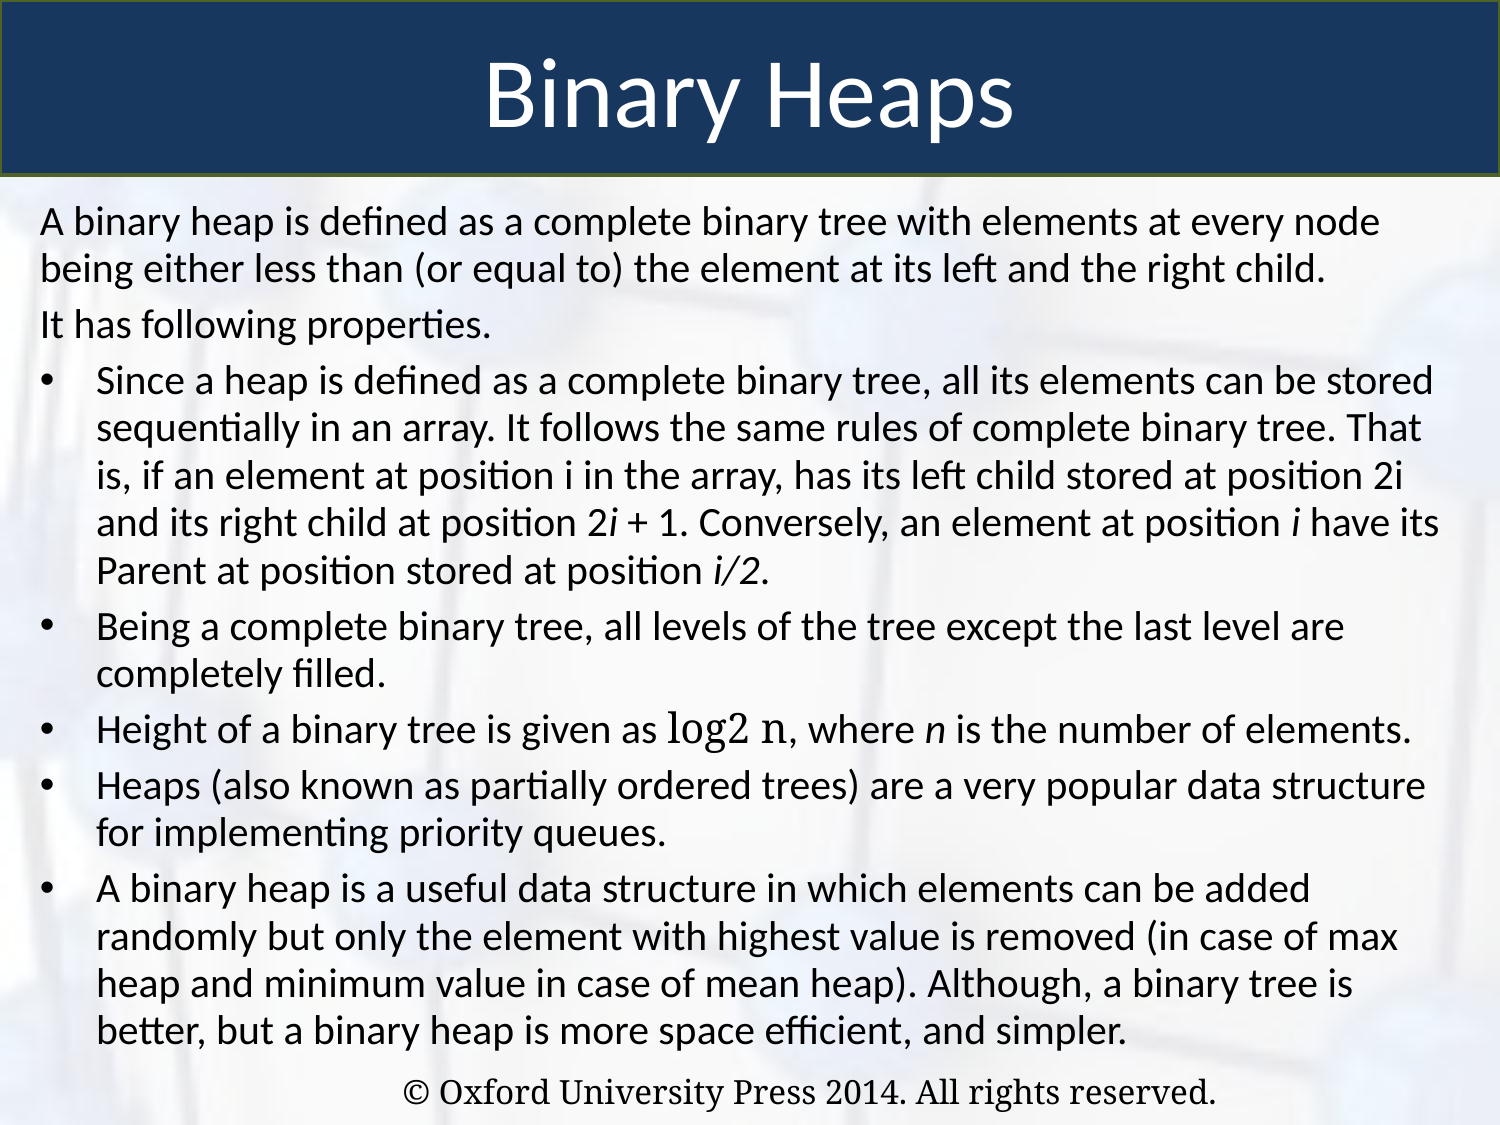

Binary Heaps
A binary heap is defined as a complete binary tree with elements at every node being either less than (or equal to) the element at its left and the right child.
It has following properties.
Since a heap is defined as a complete binary tree, all its elements can be stored sequentially in an array. It follows the same rules of complete binary tree. That is, if an element at position i in the array, has its left child stored at position 2i and its right child at position 2i + 1. Conversely, an element at position i have its Parent at position stored at position i/2.
Being a complete binary tree, all levels of the tree except the last level are completely filled.
Height of a binary tree is given as log2 n, where n is the number of elements.
Heaps (also known as partially ordered trees) are a very popular data structure for implementing priority queues.
A binary heap is a useful data structure in which elements can be added randomly but only the element with highest value is removed (in case of max heap and minimum value in case of mean heap). Although, a binary tree is better, but a binary heap is more space efficient, and simpler.